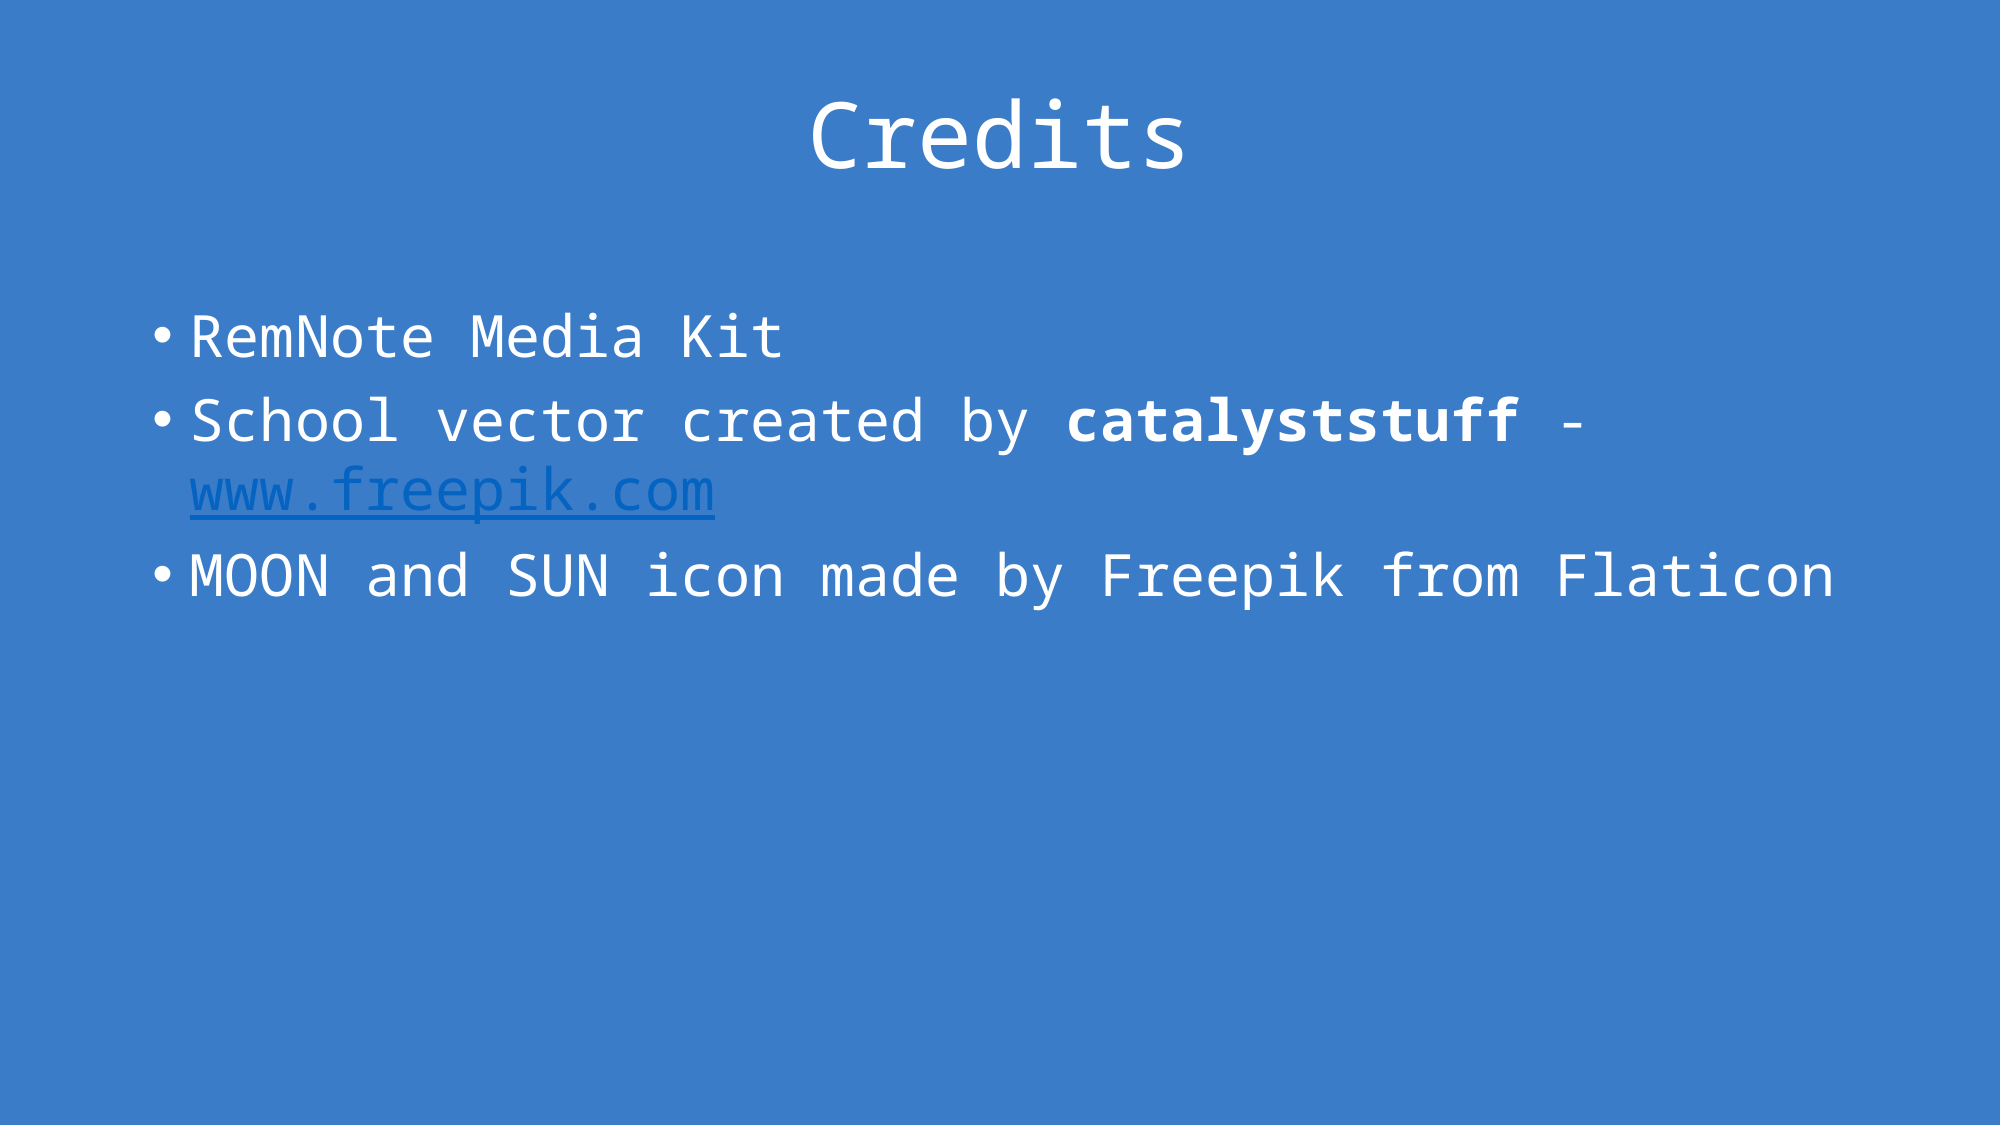

# Credits
RemNote Media Kit
School vector created by catalyststuff - www.freepik.com
MOON and SUN icon made by Freepik from Flaticon
Thanks for Listen